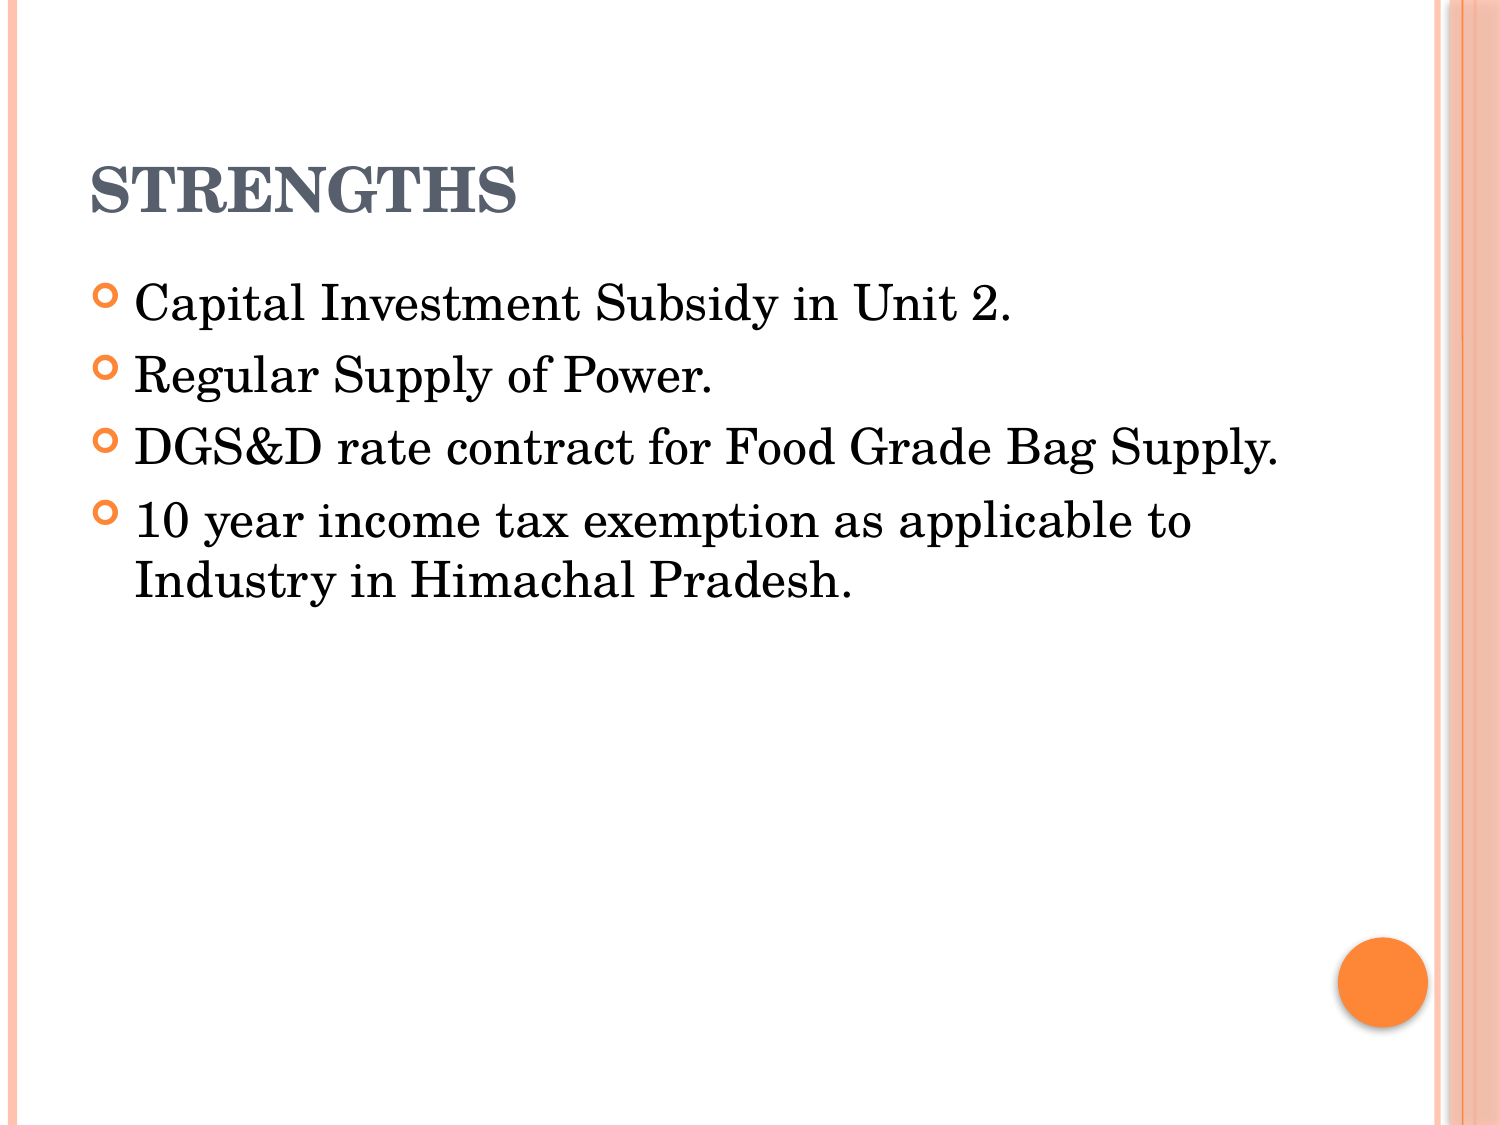

# STRENGTHS
Capital Investment Subsidy in Unit 2.
Regular Supply of Power.
DGS&D rate contract for Food Grade Bag Supply.
10 year income tax exemption as applicable to Industry in Himachal Pradesh.